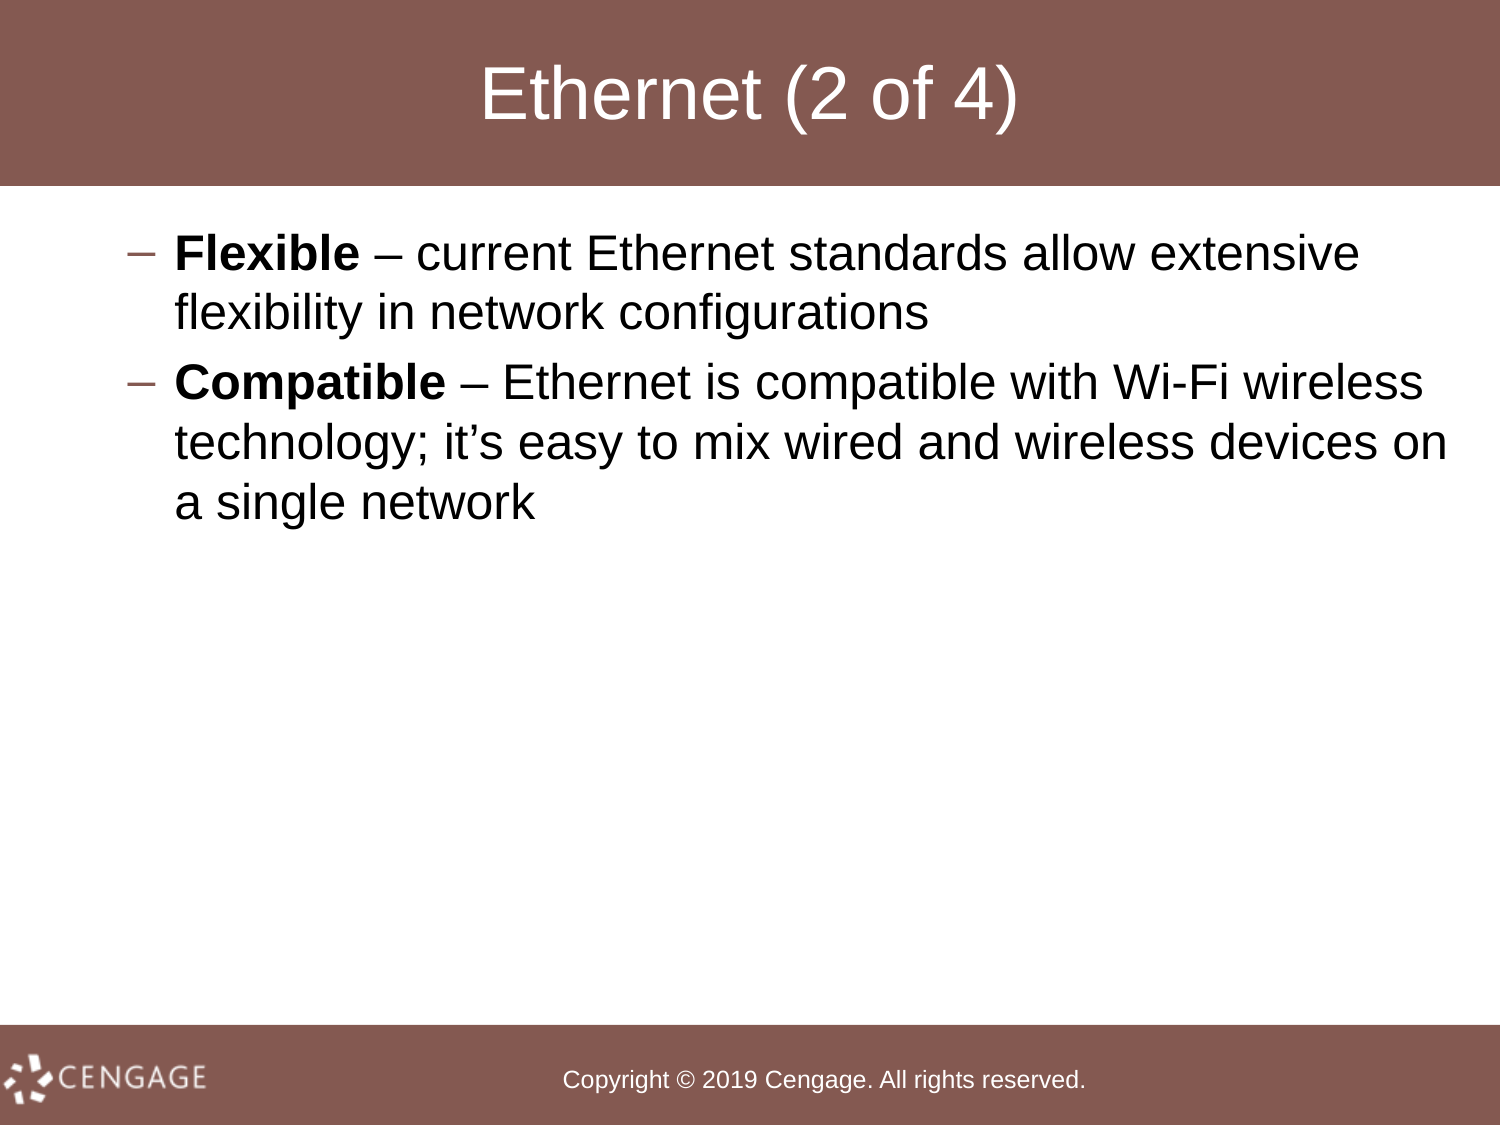

# Ethernet (2 of 4)
Flexible – current Ethernet standards allow extensive flexibility in network configurations
Compatible – Ethernet is compatible with Wi-Fi wireless technology; it’s easy to mix wired and wireless devices on a single network